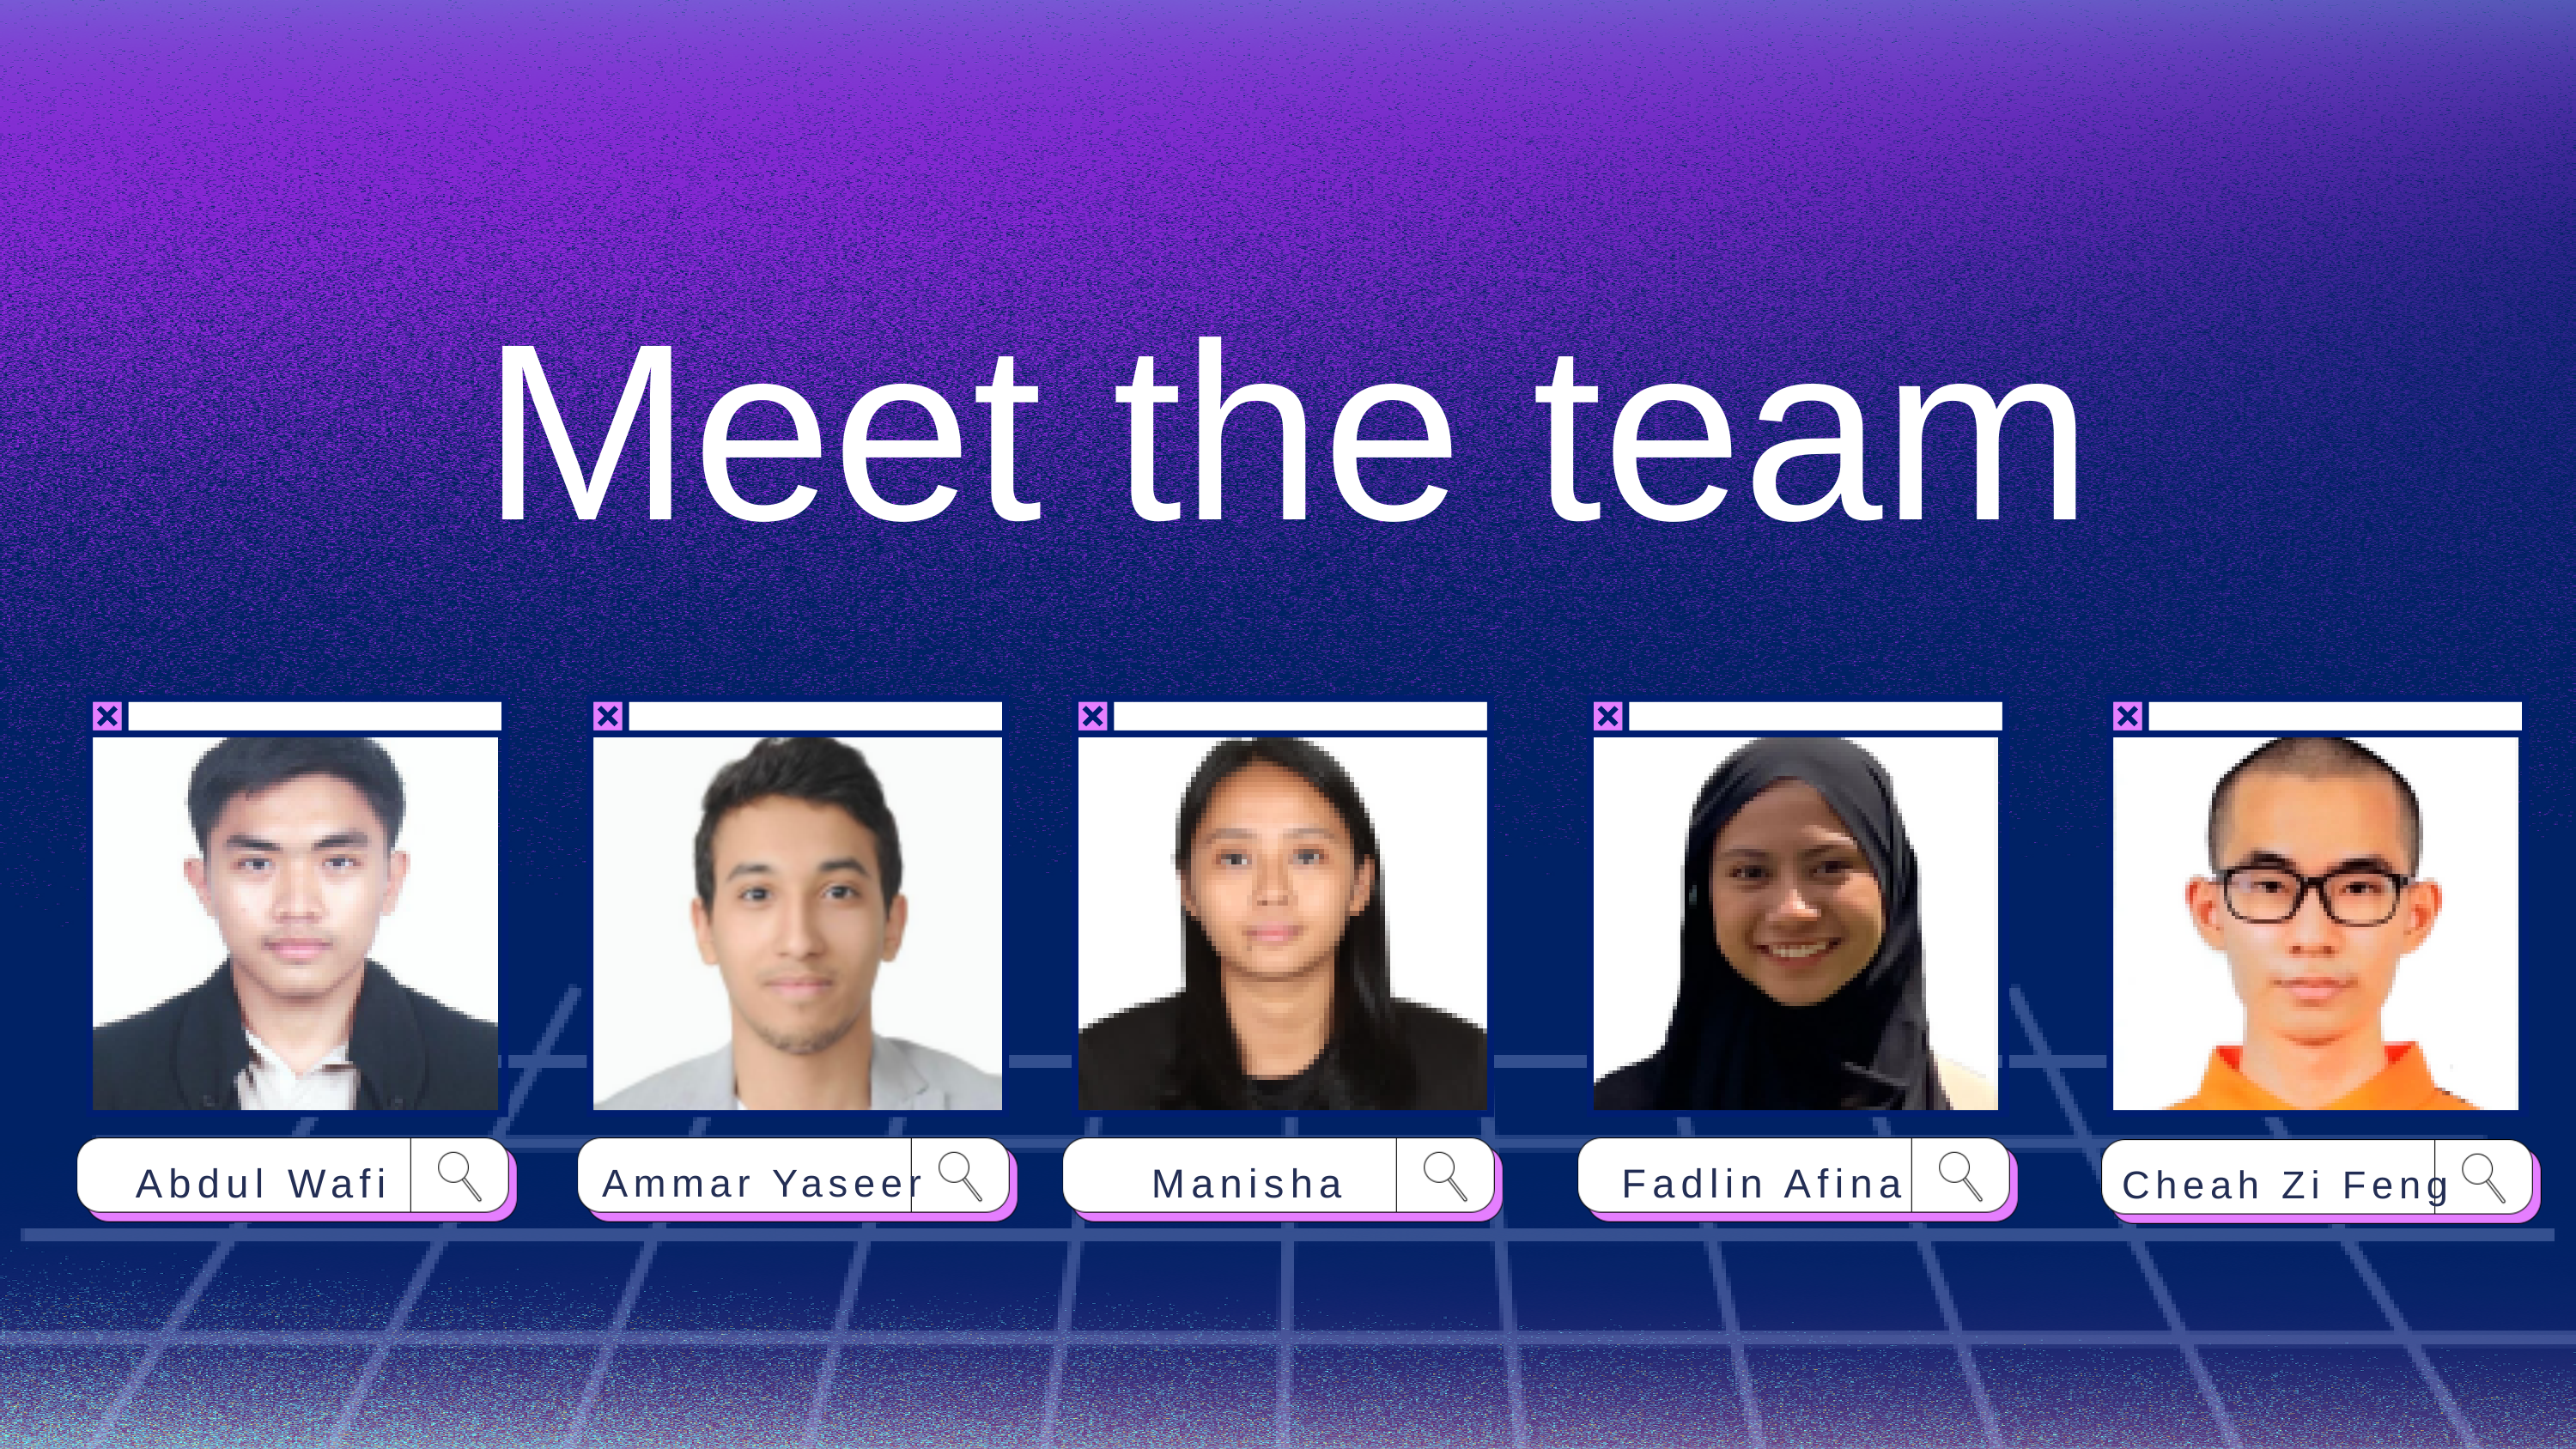

Meet the team

Abdul Wafi
Manisha
Fadlin Afina
Ammar Yaseer
Cheah Zi Feng